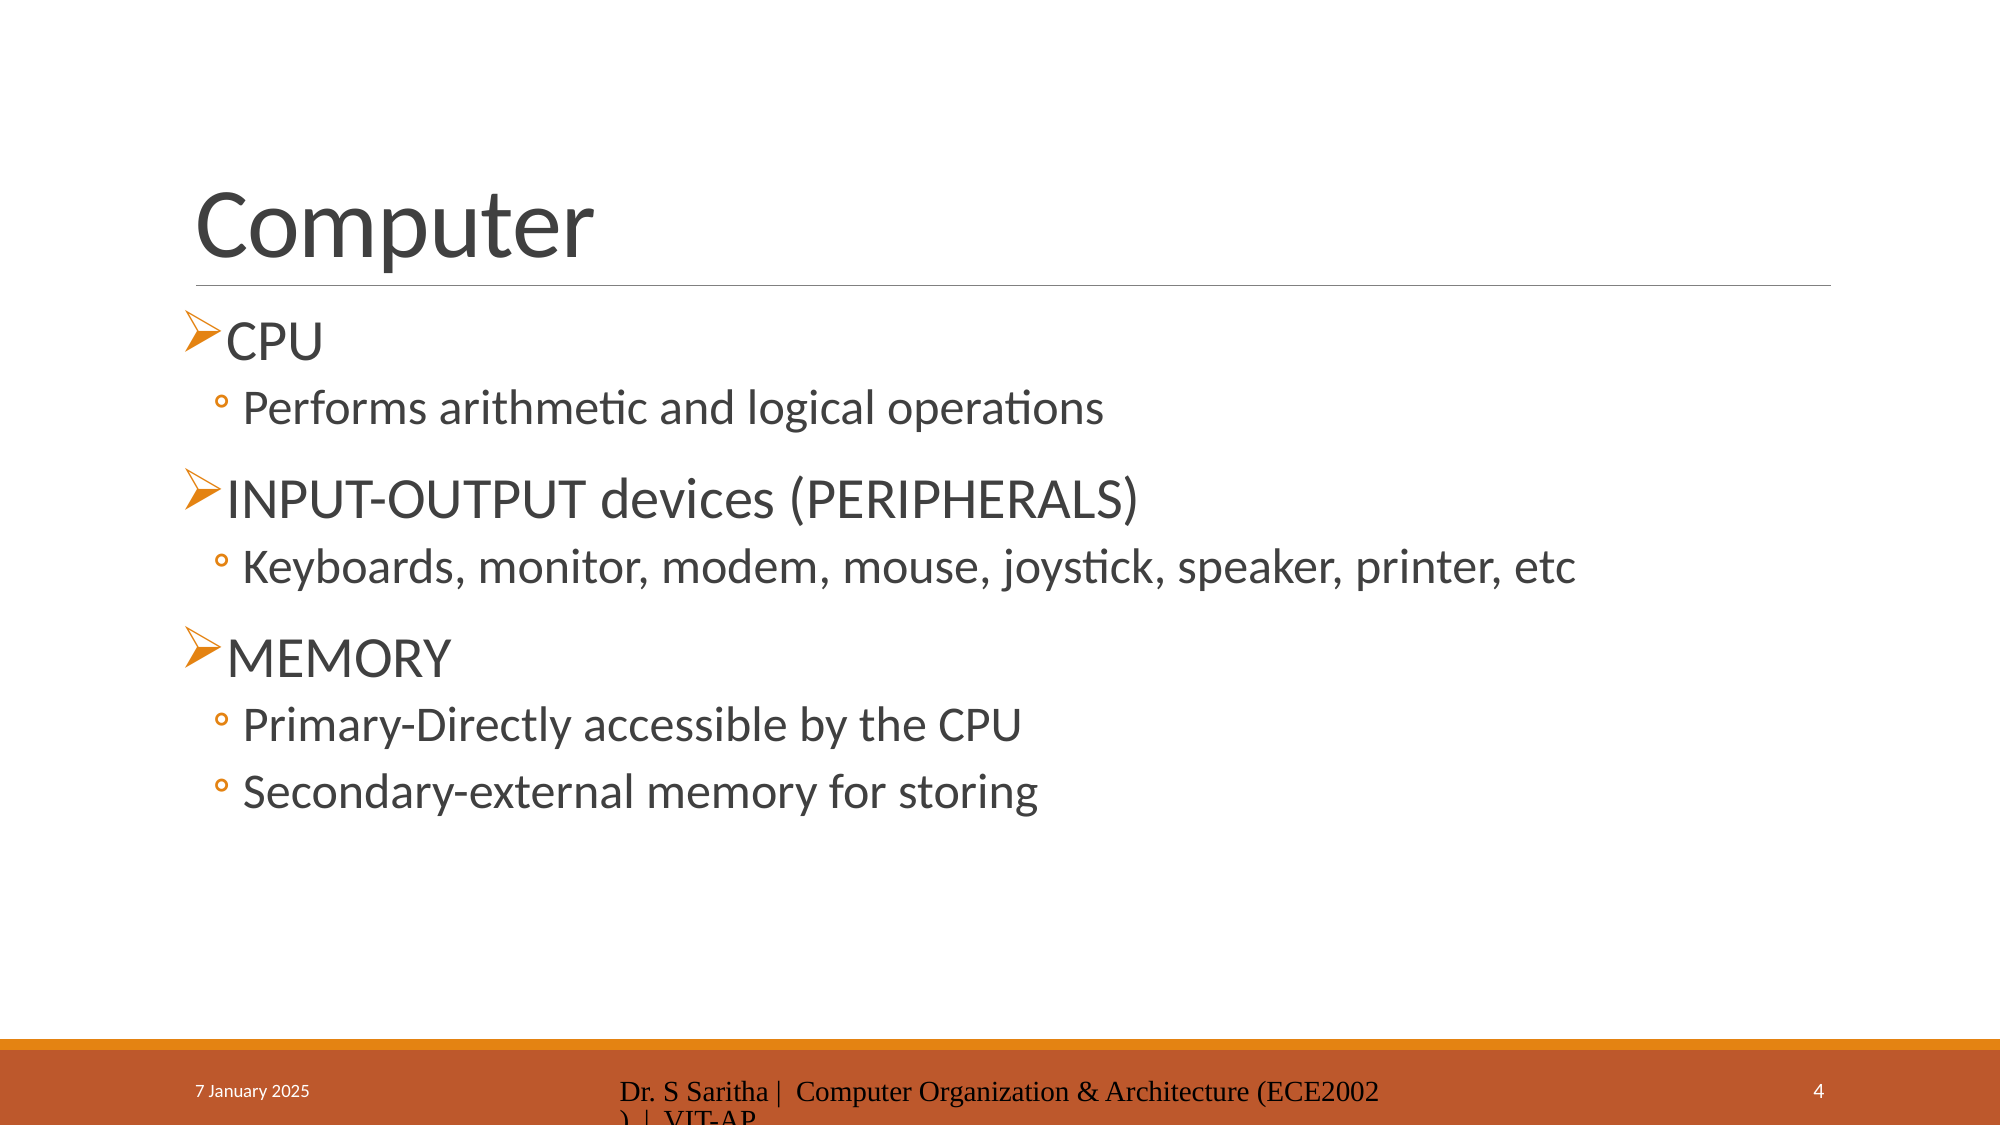

# Computer
CPU
Performs arithmetic and logical operations
INPUT-OUTPUT devices (PERIPHERALS)
Keyboards, monitor, modem, mouse, joystick, speaker, printer, etc
MEMORY
Primary-Directly accessible by the CPU
Secondary-external memory for storing

7 January 2025
Dr. S Saritha |  Computer Organization & Architecture (ECE2002)  |  VIT-AP
4